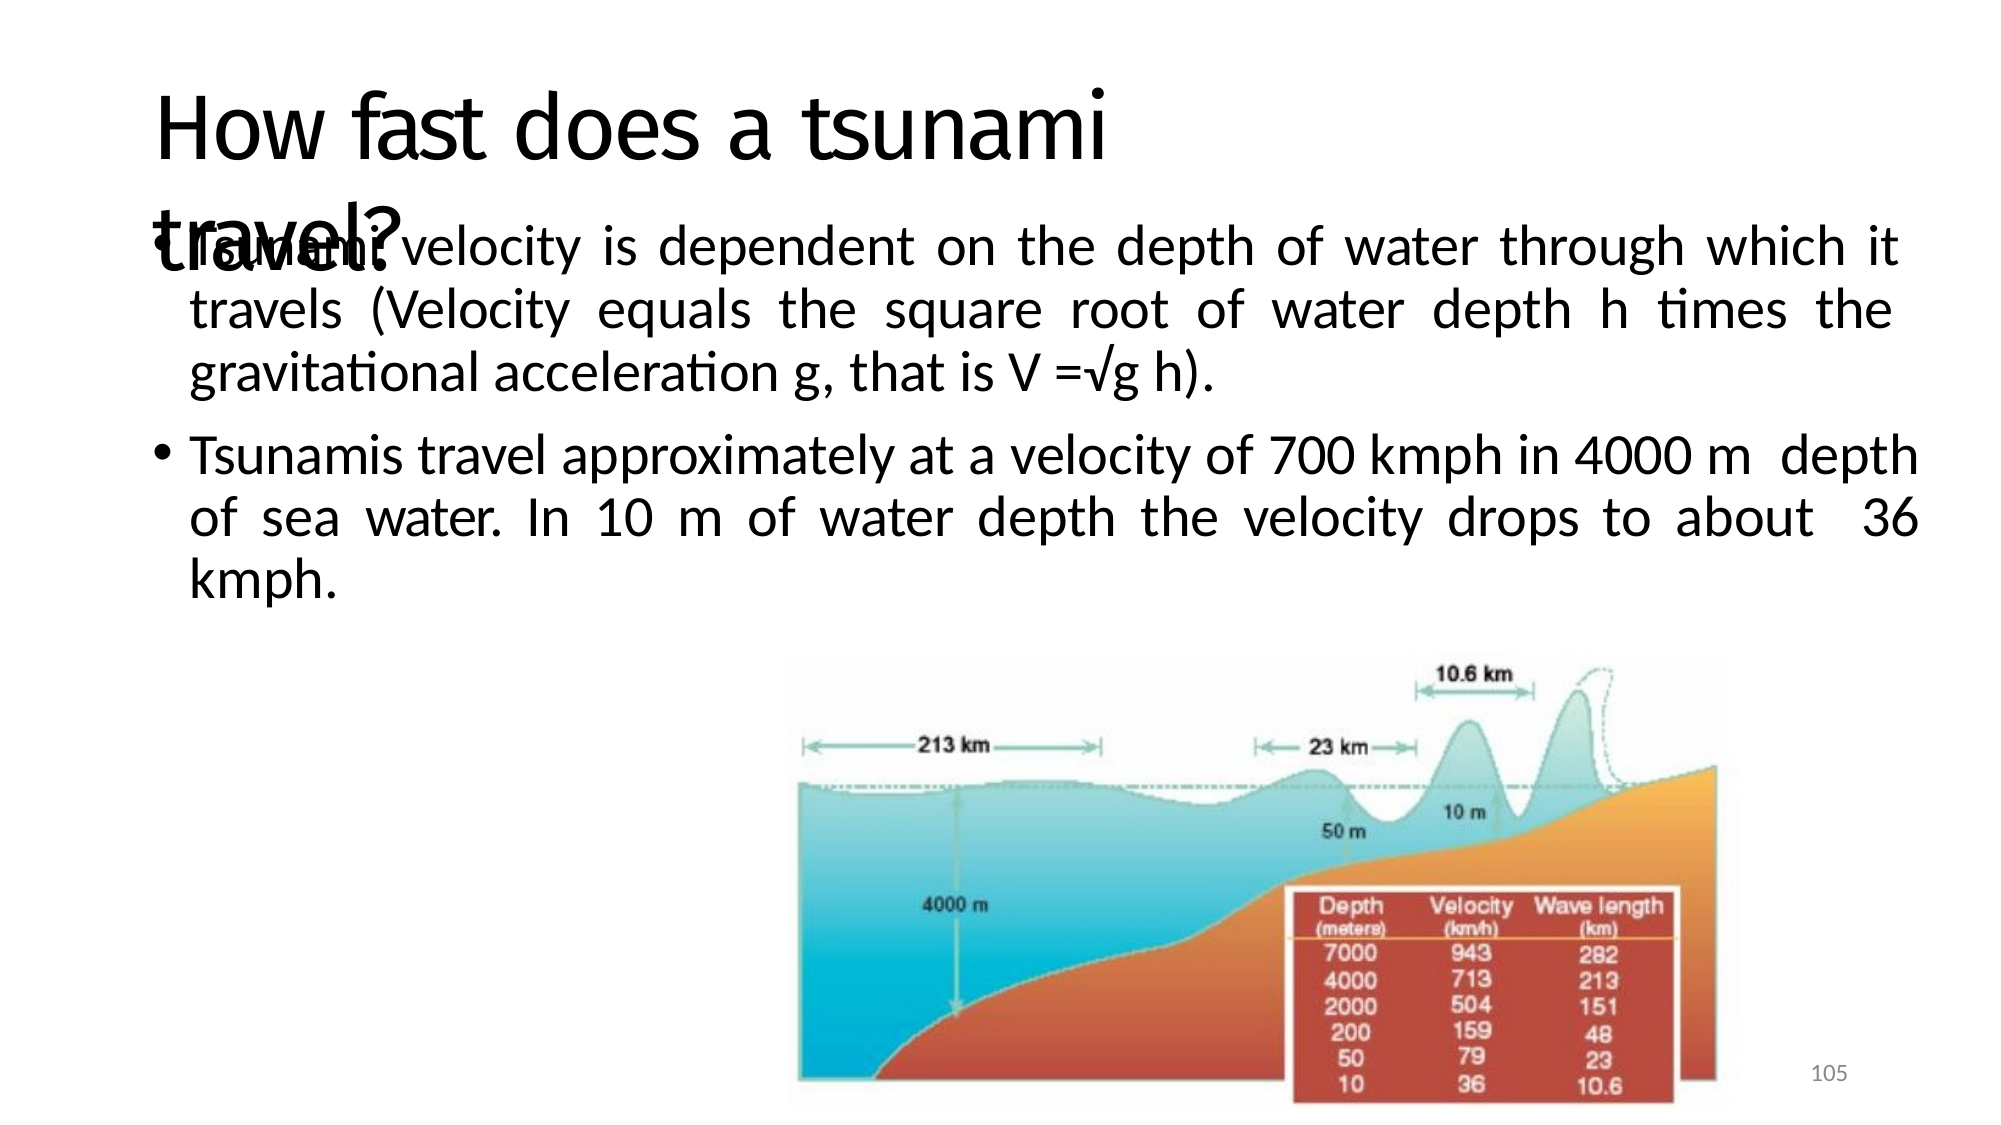

# How fast does a tsunami travel?
Tsunami velocity is dependent on the depth of water through which it  travels (Velocity equals the square root of water depth h times the  gravitational acceleration g, that is V =√g h).
Tsunamis travel approximately at a velocity of 700 kmph in 4000 m  depth of sea water. In 10 m of water depth the velocity drops to about  36 kmph.

105